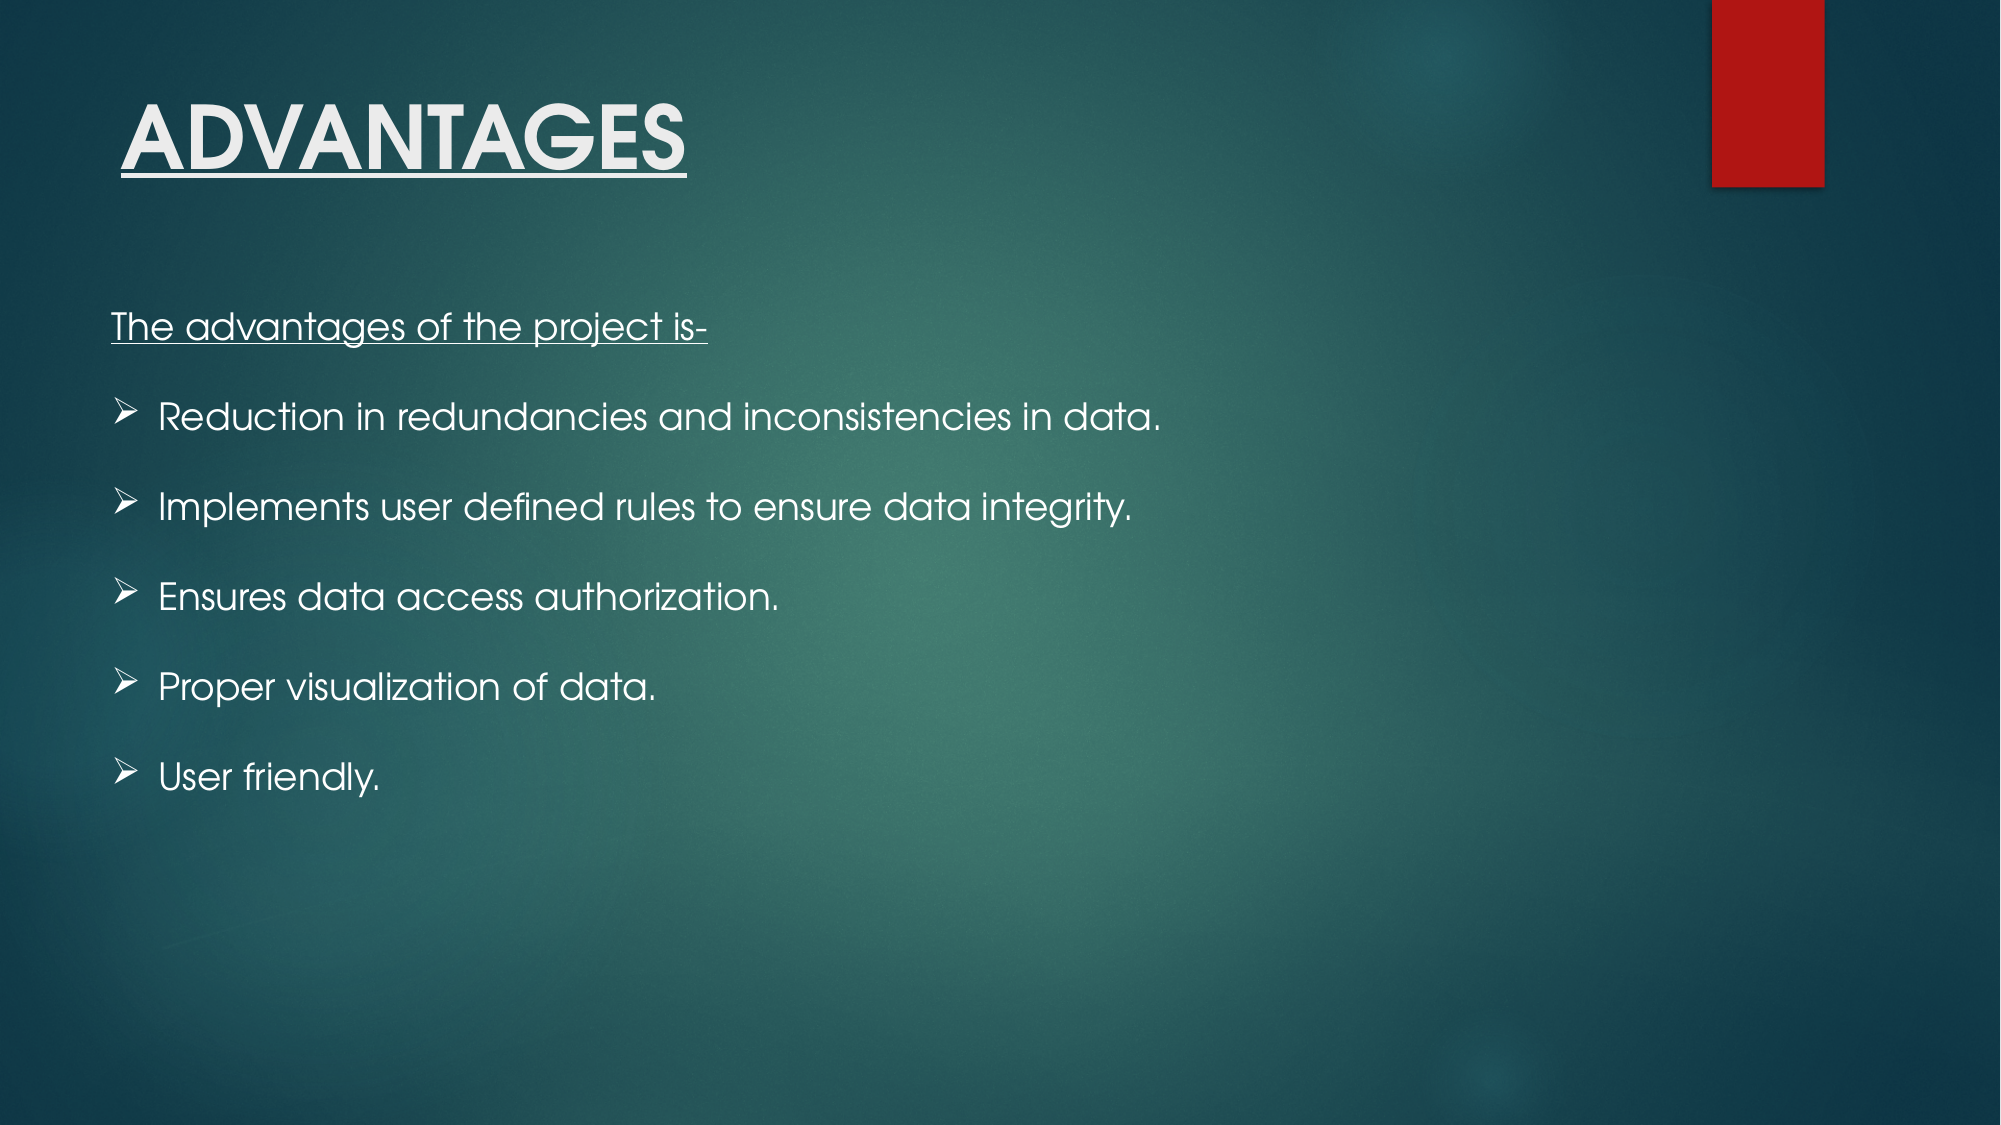

ADVANTAGES
The advantages of the project is-

Reduction in redundancies and inconsistencies in data.

Implements user defined rules to ensure data integrity.

Ensures data access authorization.

Proper visualization of data.

User friendly.